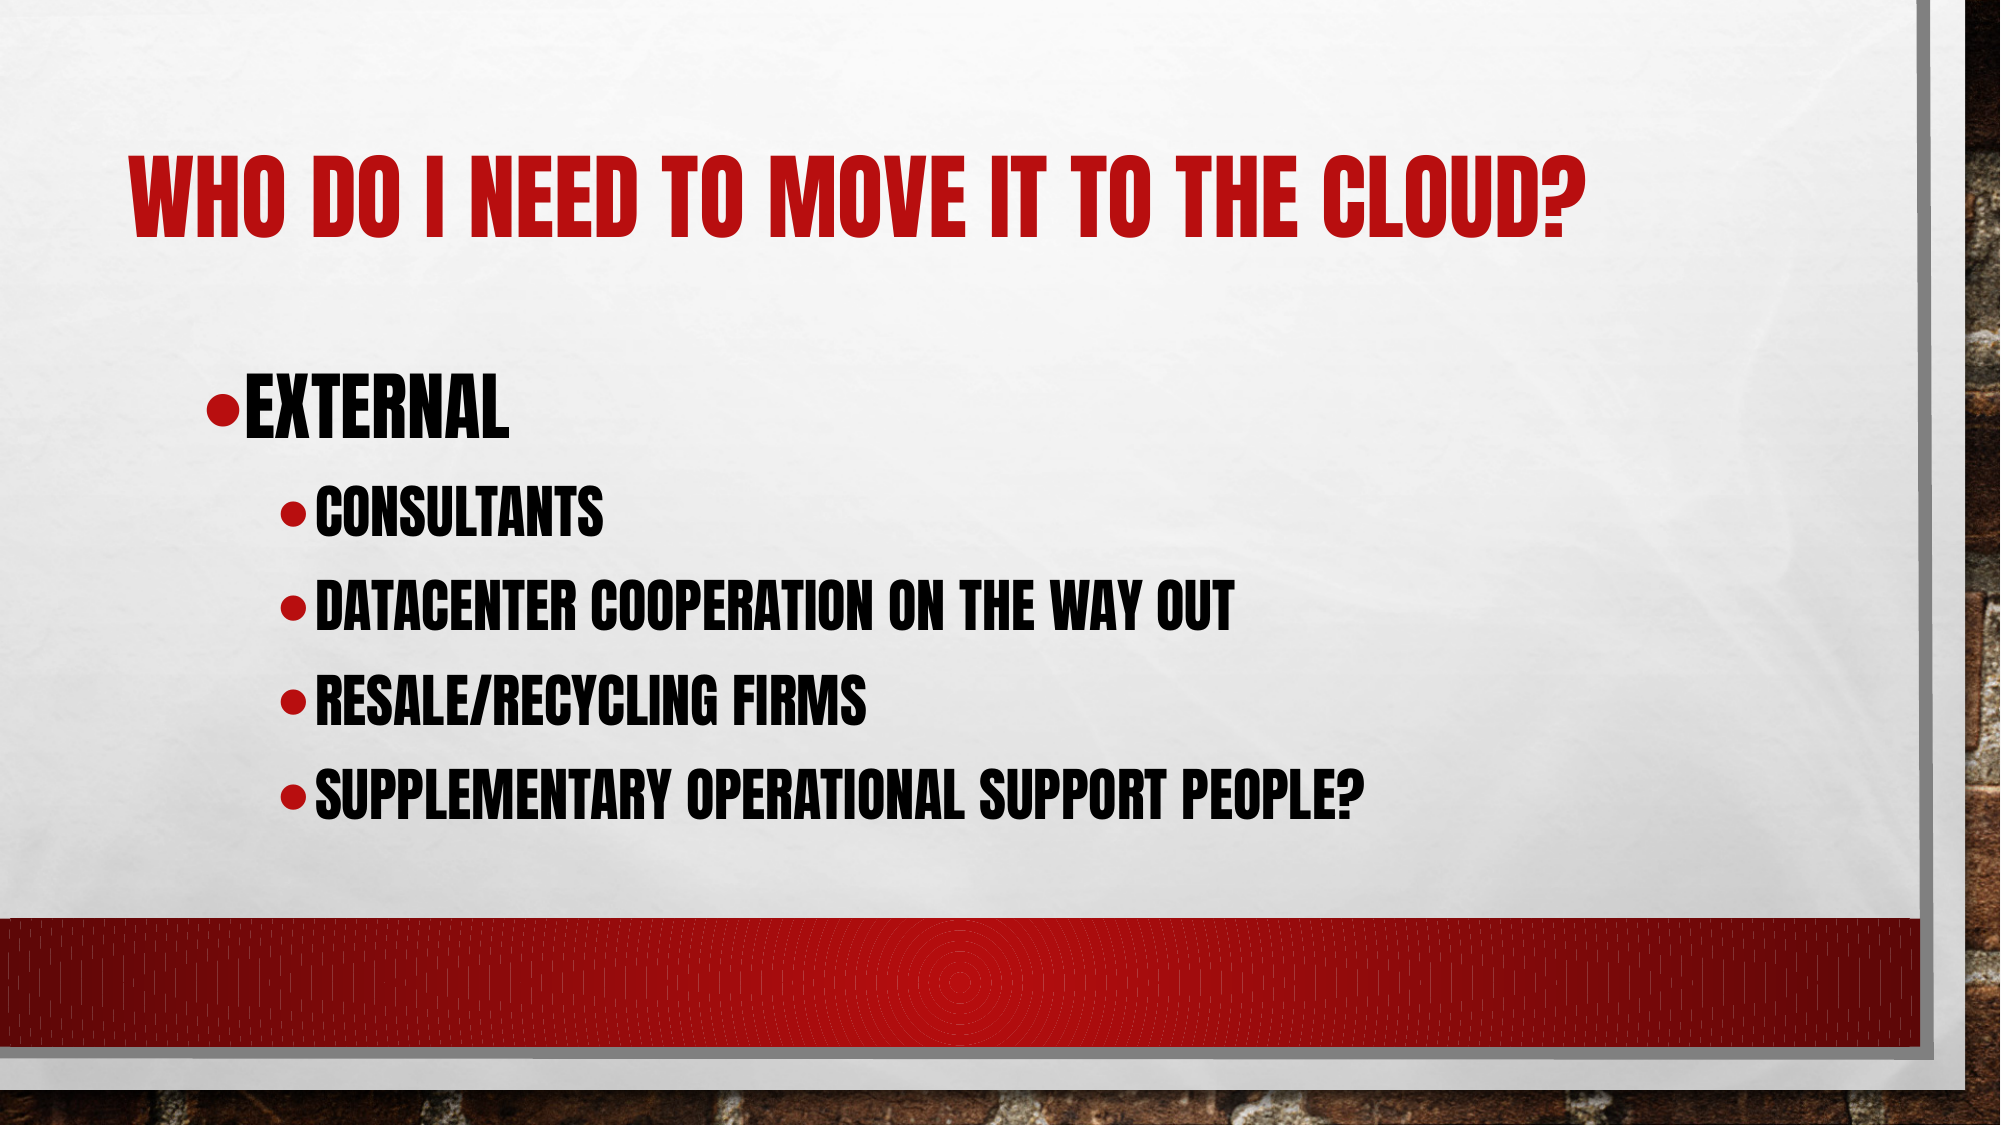

# Who do I need to move it to the cloud?
external
consultants
Datacenter cooperation on the way out
Resale/recycling firms
Supplementary operational support people?